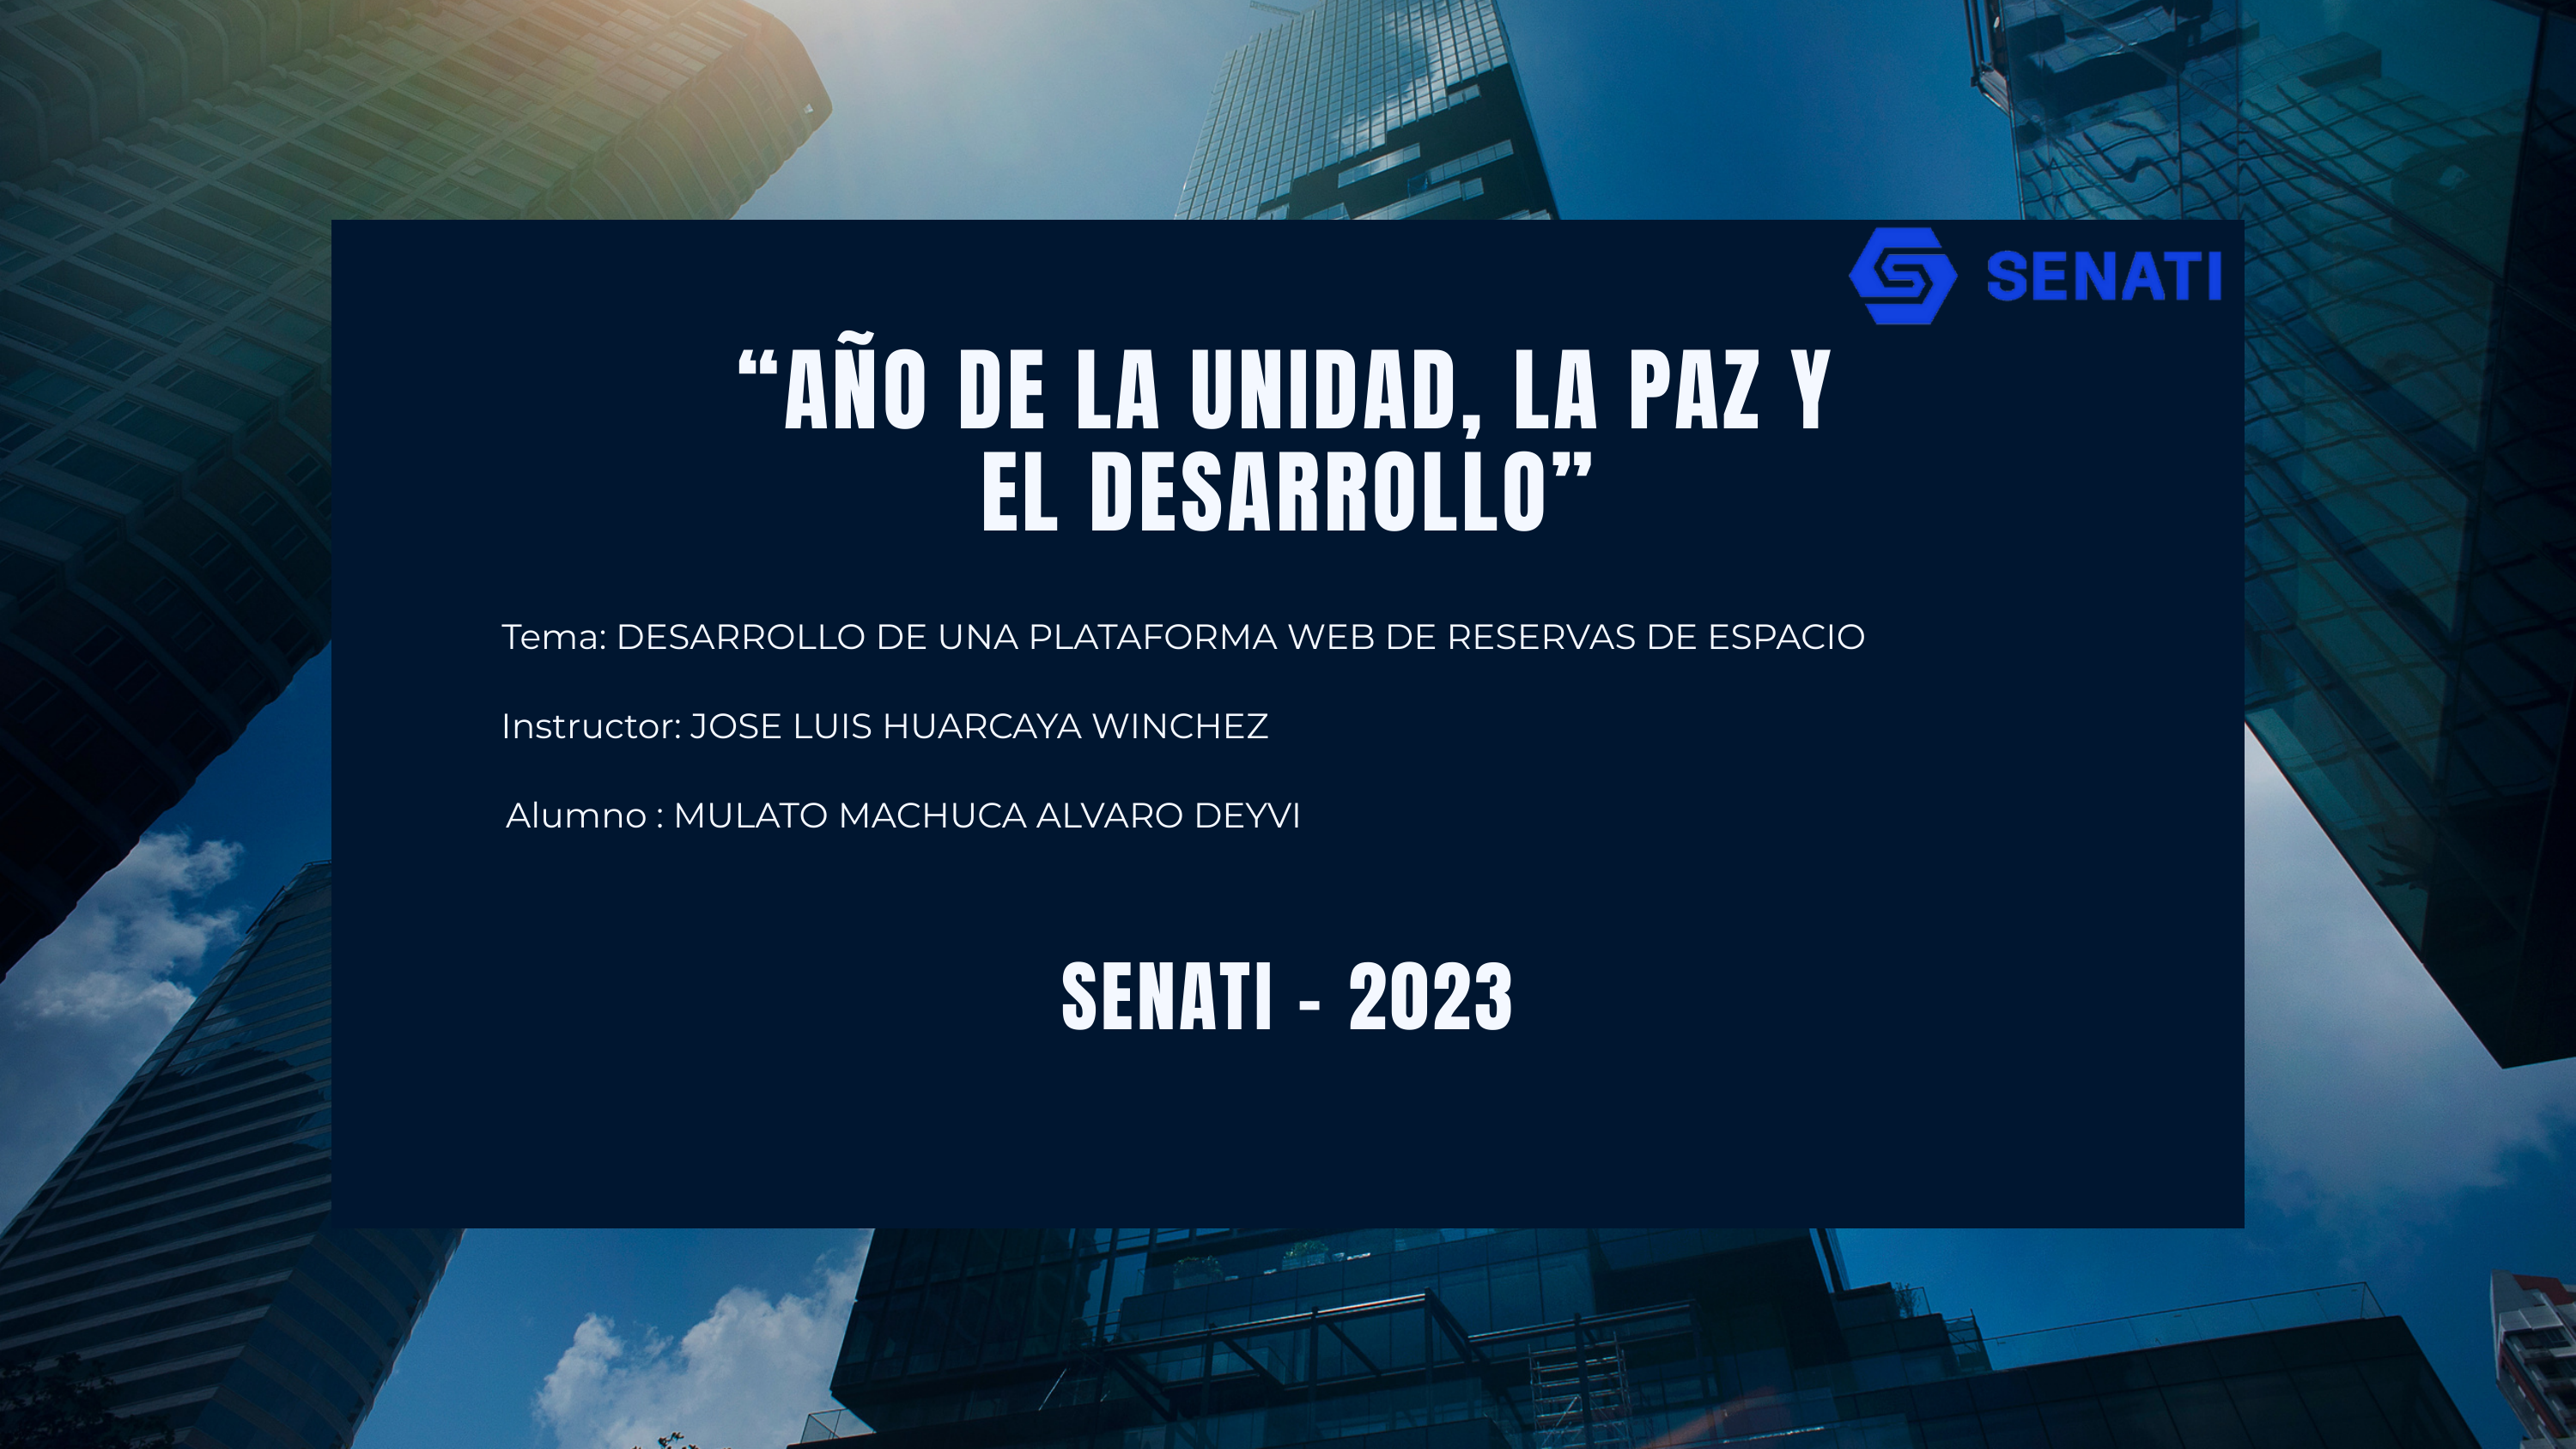

“AÑO DE LA UNIDAD, LA PAZ Y EL DESARROLLO”
Tema: DESARROLLO DE UNA PLATAFORMA WEB DE RESERVAS DE ESPACIO
Instructor: JOSE LUIS HUARCAYA WINCHEZ
Alumno : MULATO MACHUCA ALVARO DEYVI
SENATI - 2023